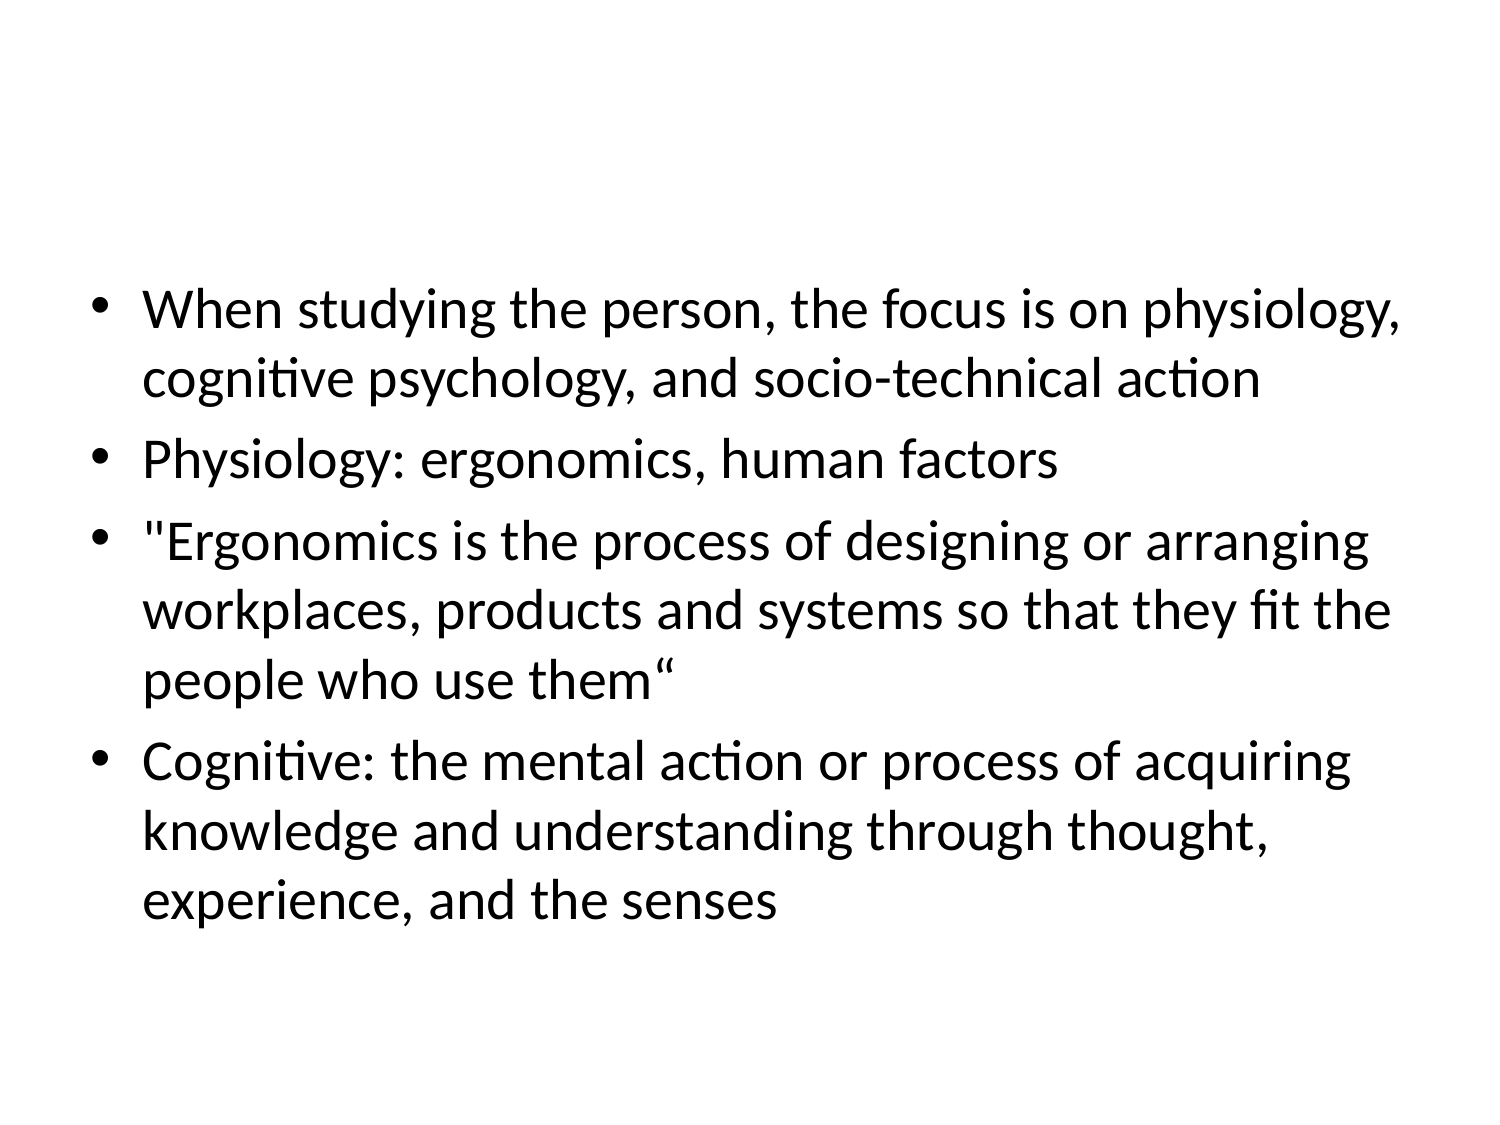

#
When studying the person, the focus is on physiology, cognitive psychology, and socio-technical action
Physiology: ergonomics, human factors
"Ergonomics is the process of designing or arranging workplaces, products and systems so that they fit the people who use them“
Cognitive: the mental action or process of acquiring knowledge and understanding through thought, experience, and the senses